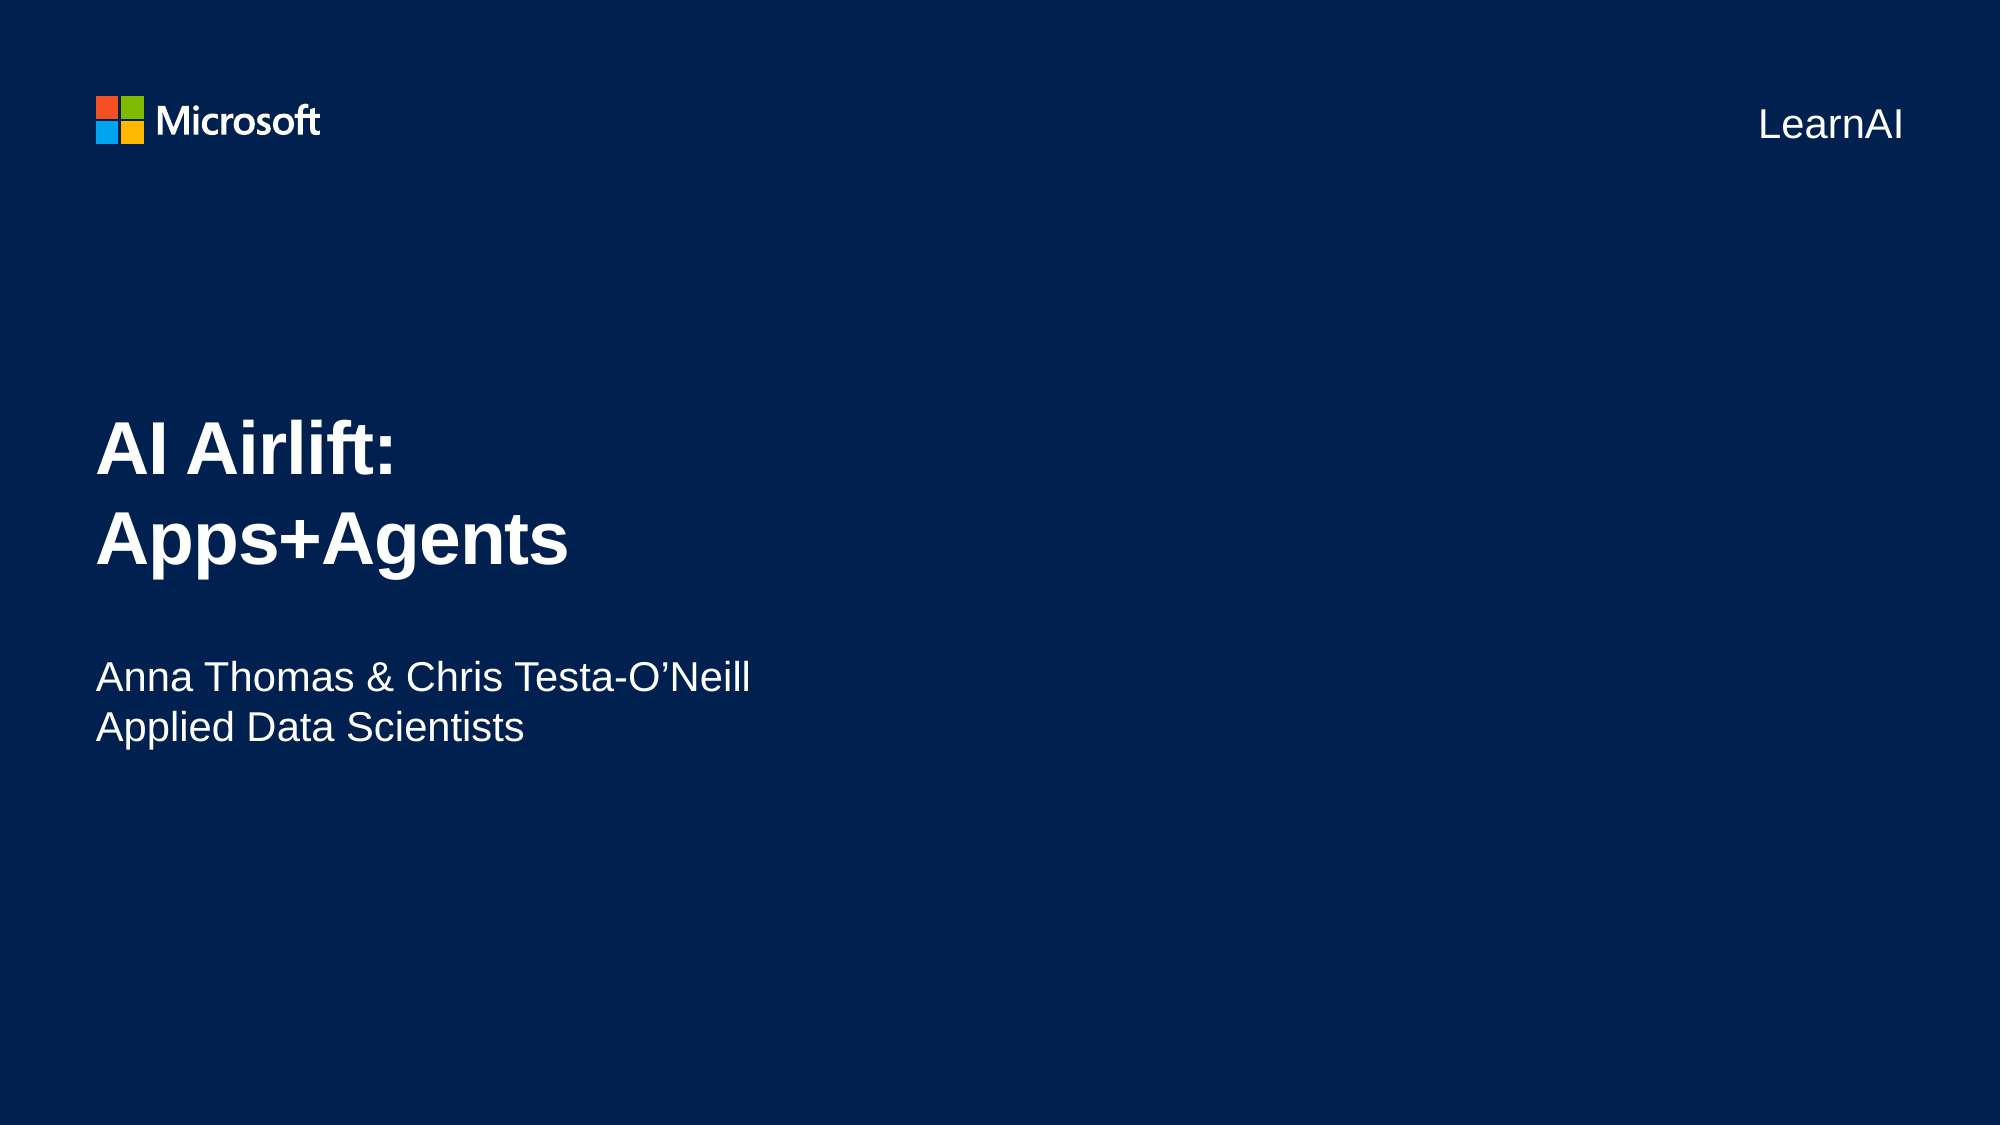

LearnAI
# AI Airlift: Apps+Agents
Anna Thomas & Chris Testa-O’Neill
Applied Data Scientists